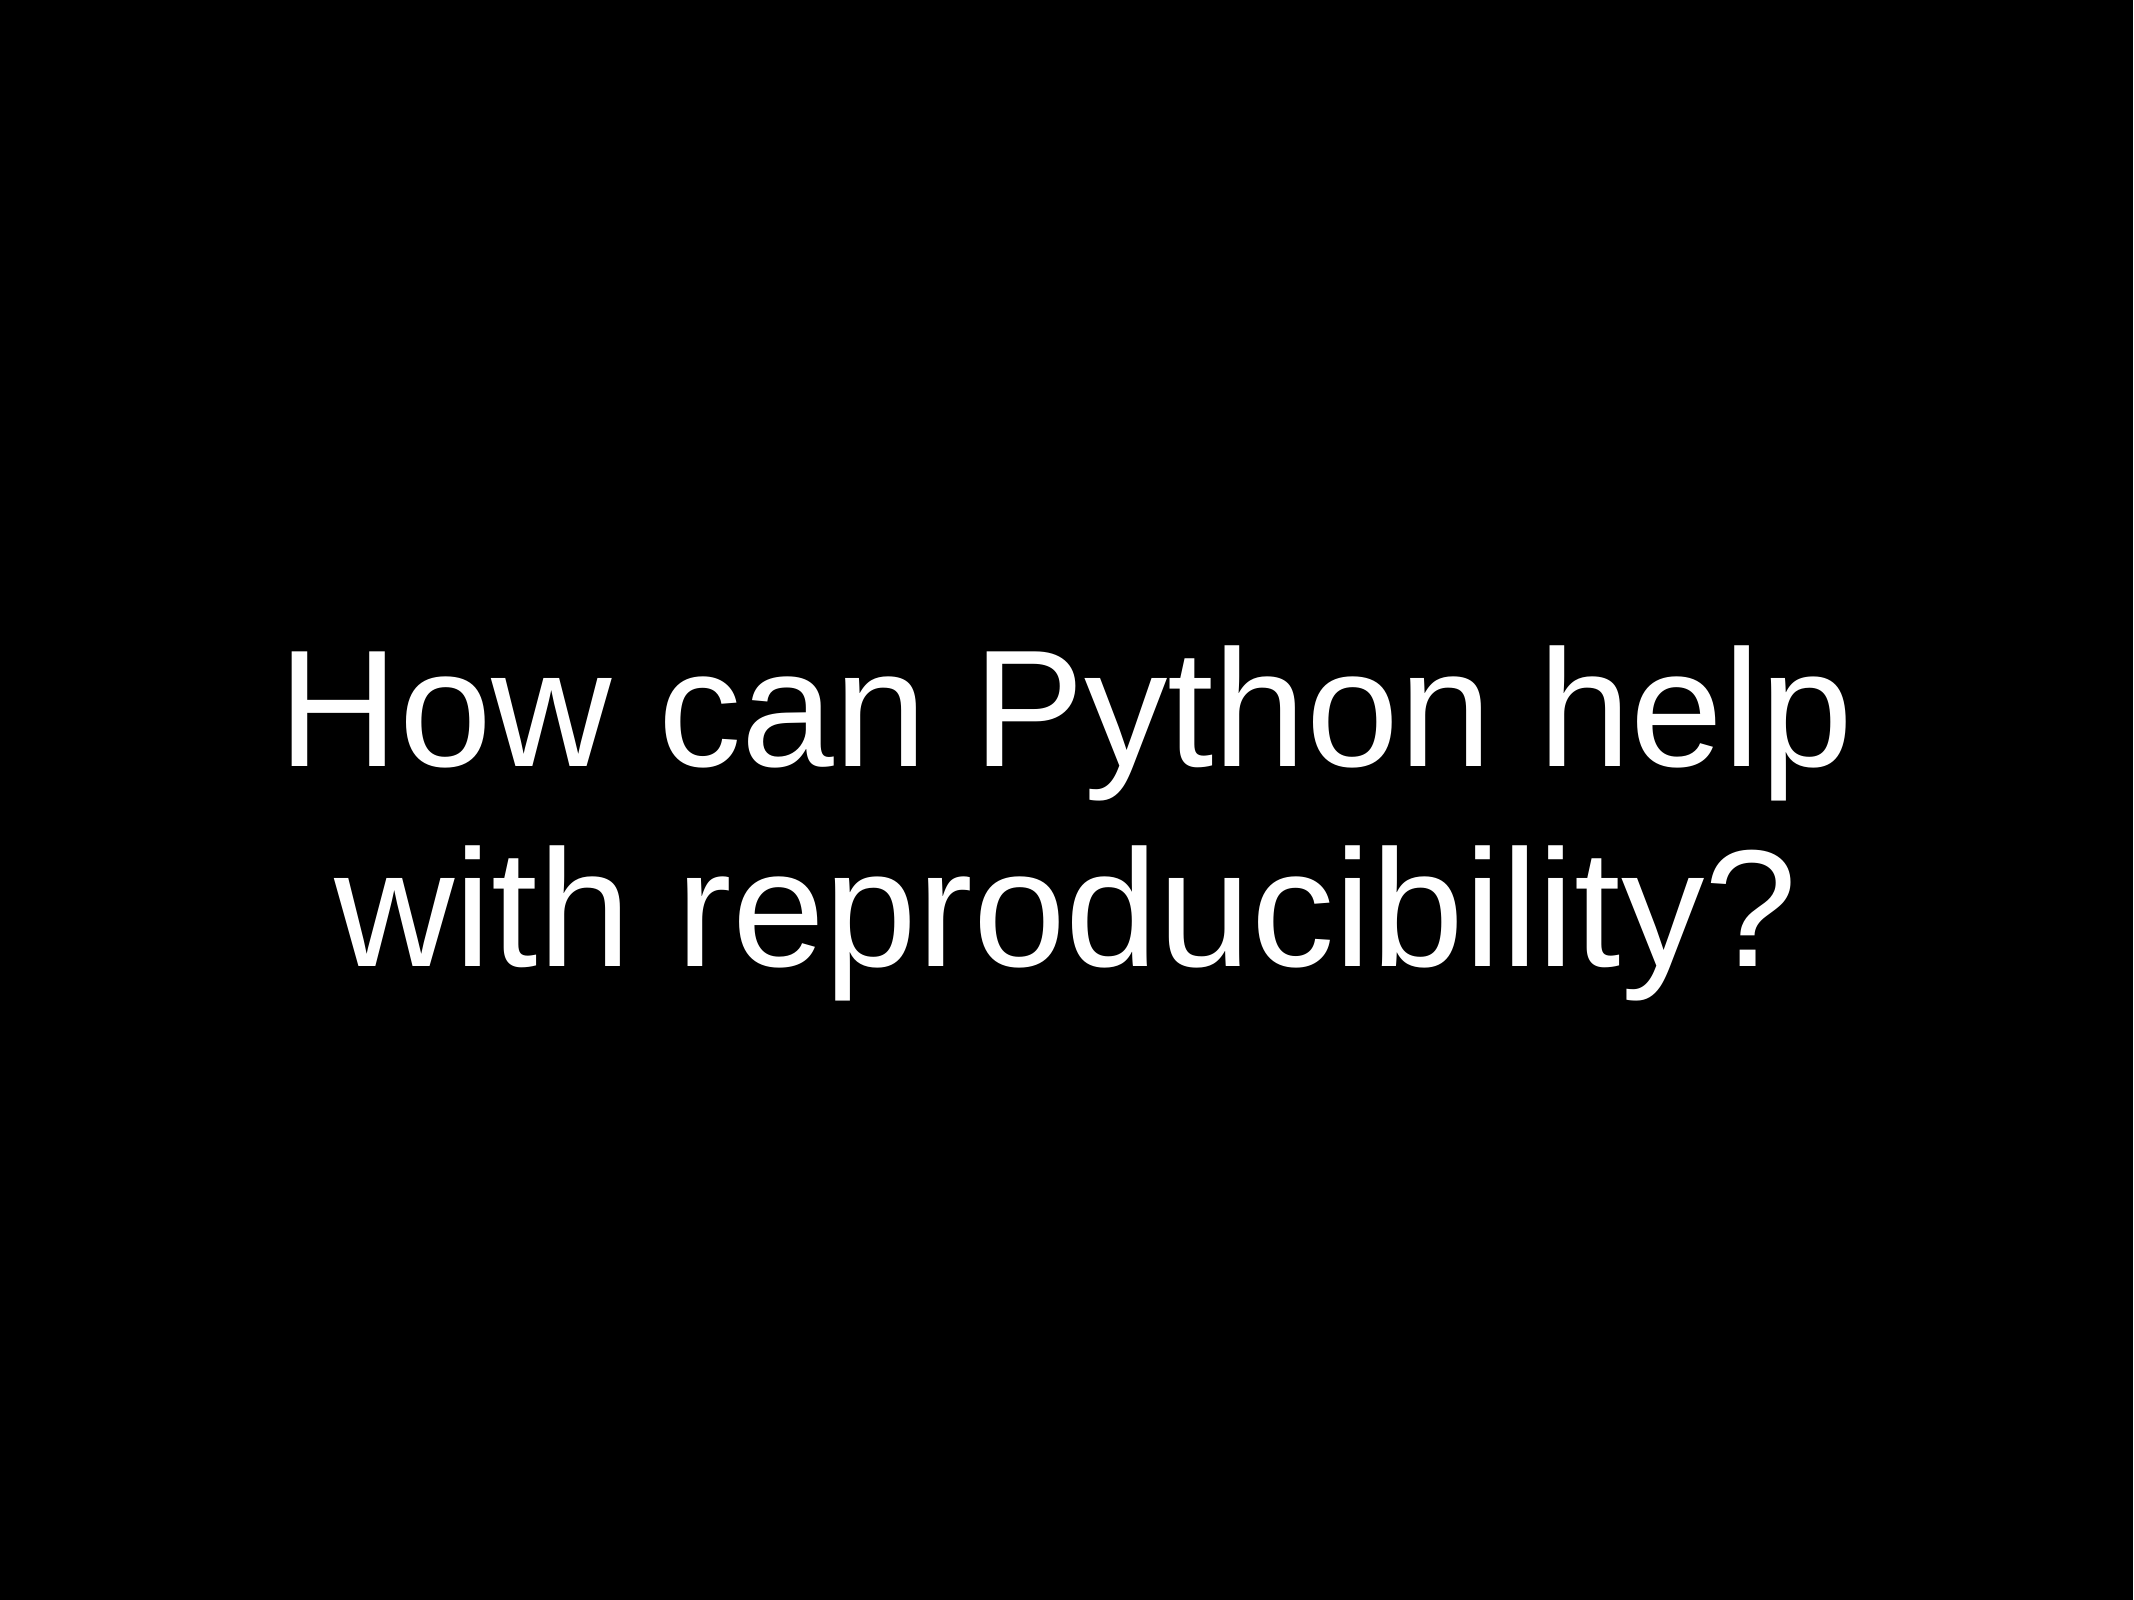

# How can Python help with reproducibility?